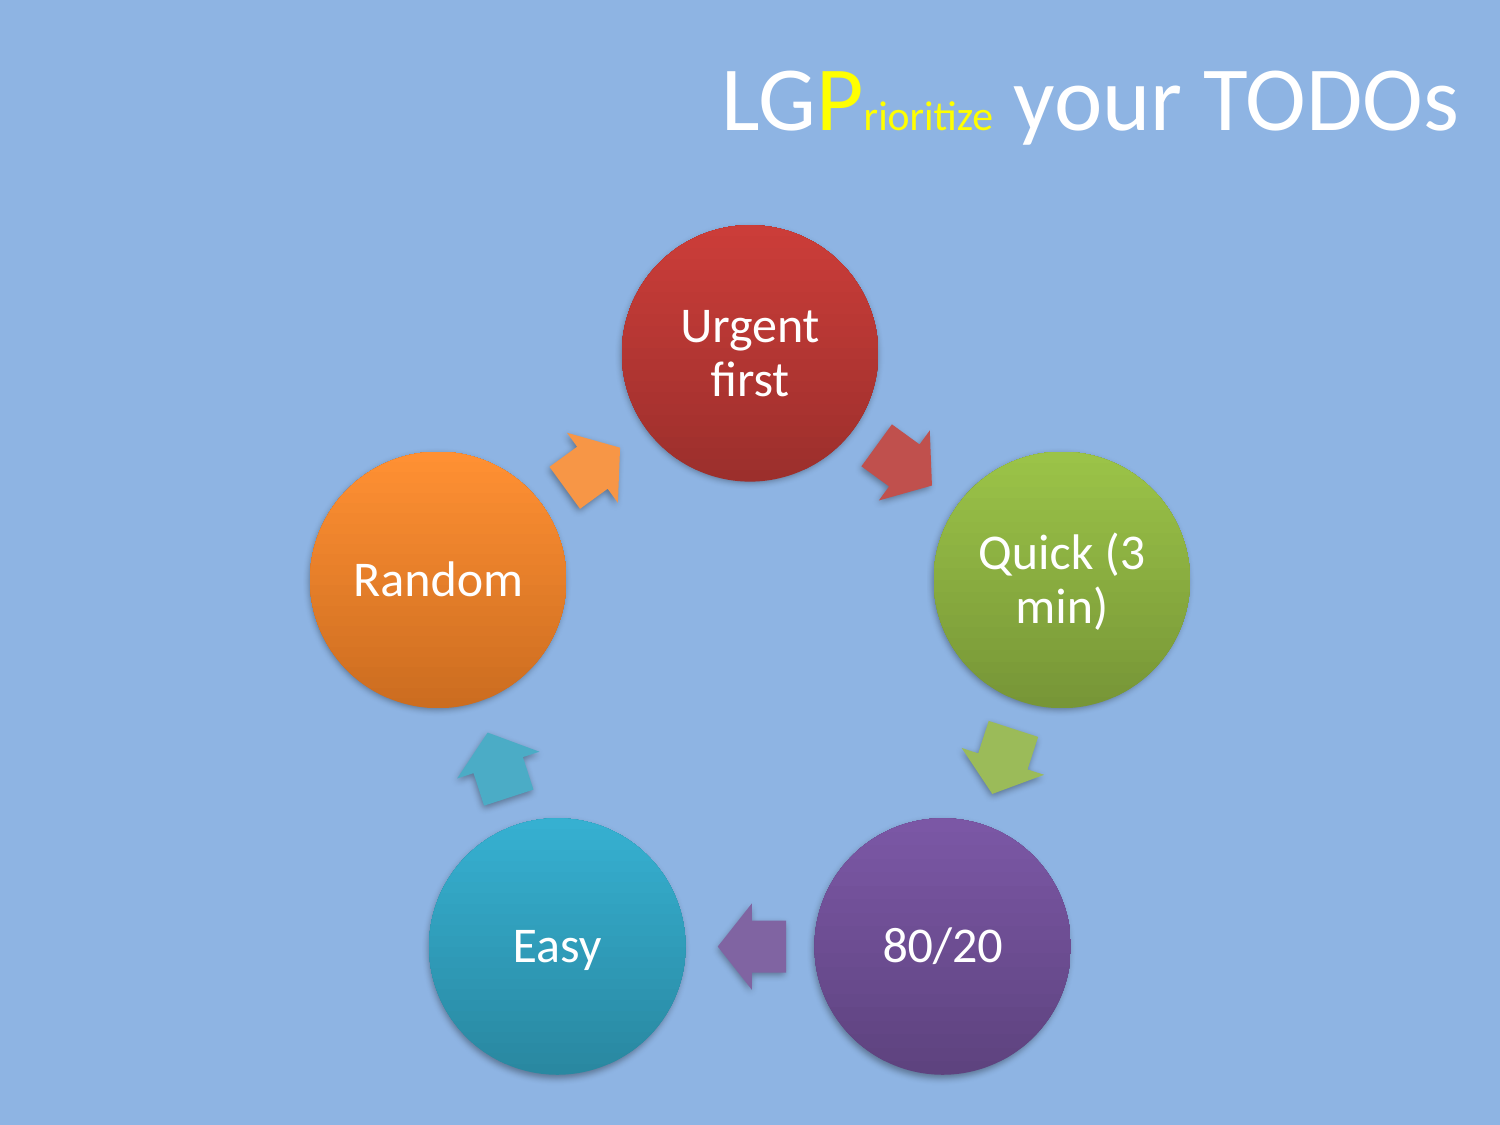

# LGPrioritize your TODOs
Urgent first

Quick (3 min)

80/20

Easy

Random